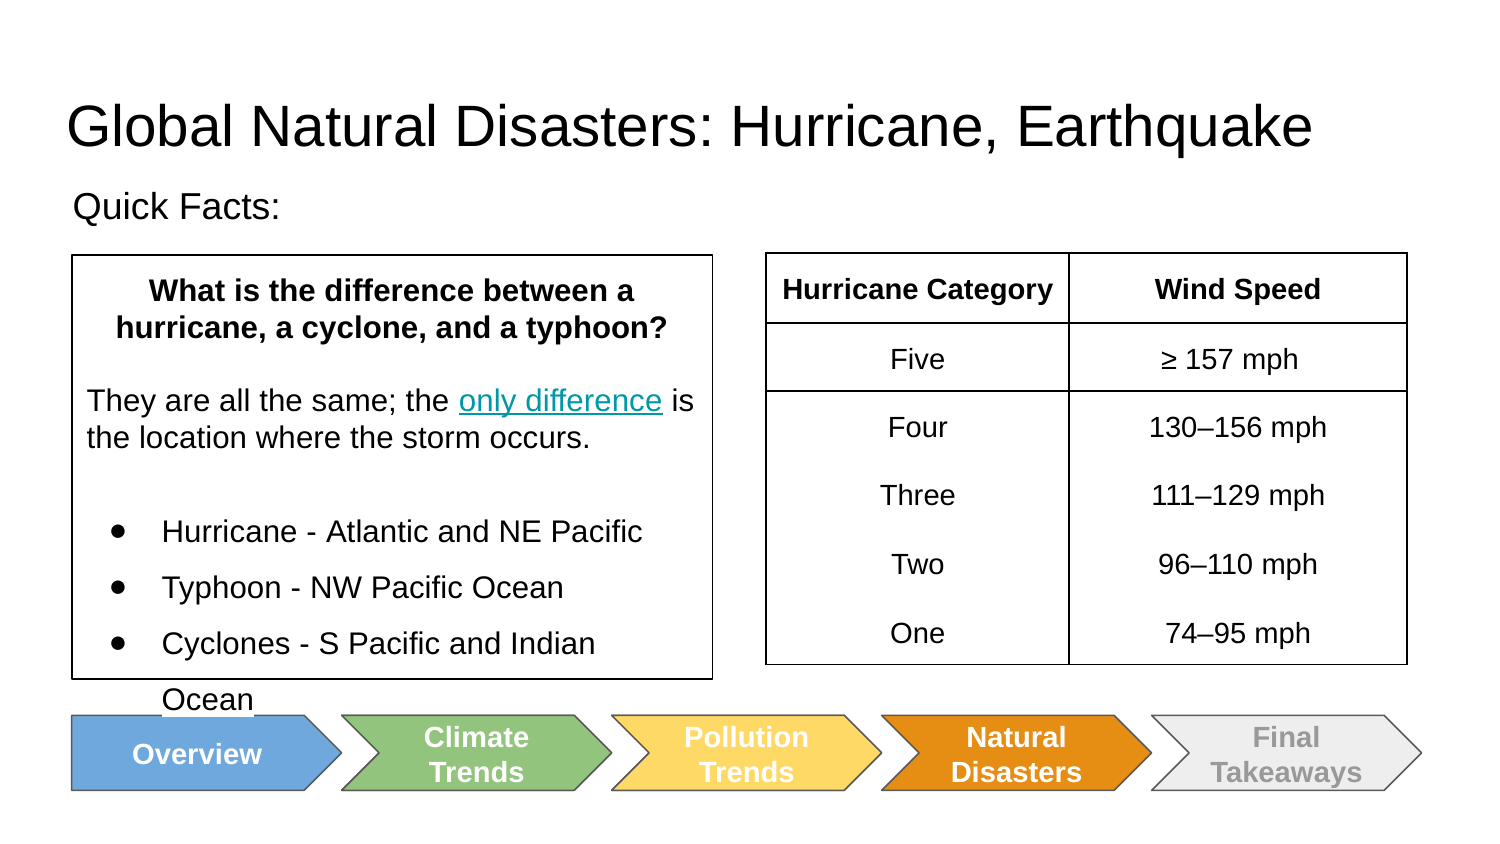

# Global Natural Disasters: Hurricane, Earthquake
Quick Facts:
| Hurricane Category | Wind Speed |
| --- | --- |
| Five | ≥ 157 mph |
| Four | 130–156 mph |
| Three | 111–129 mph |
| Two | 96–110 mph |
| One | 74–95 mph |
What is the difference between a hurricane, a cyclone, and a typhoon?

They are all the same; the only difference is the location where the storm occurs.

Hurricane - Atlantic and NE Pacific
Typhoon - NW Pacific Ocean
Cyclones - S Pacific and Indian Ocean

Overview
Climate Trends
Climate Trends
Pollution Trends
Pollution Trends
Natural Disasters
Final Takeaways